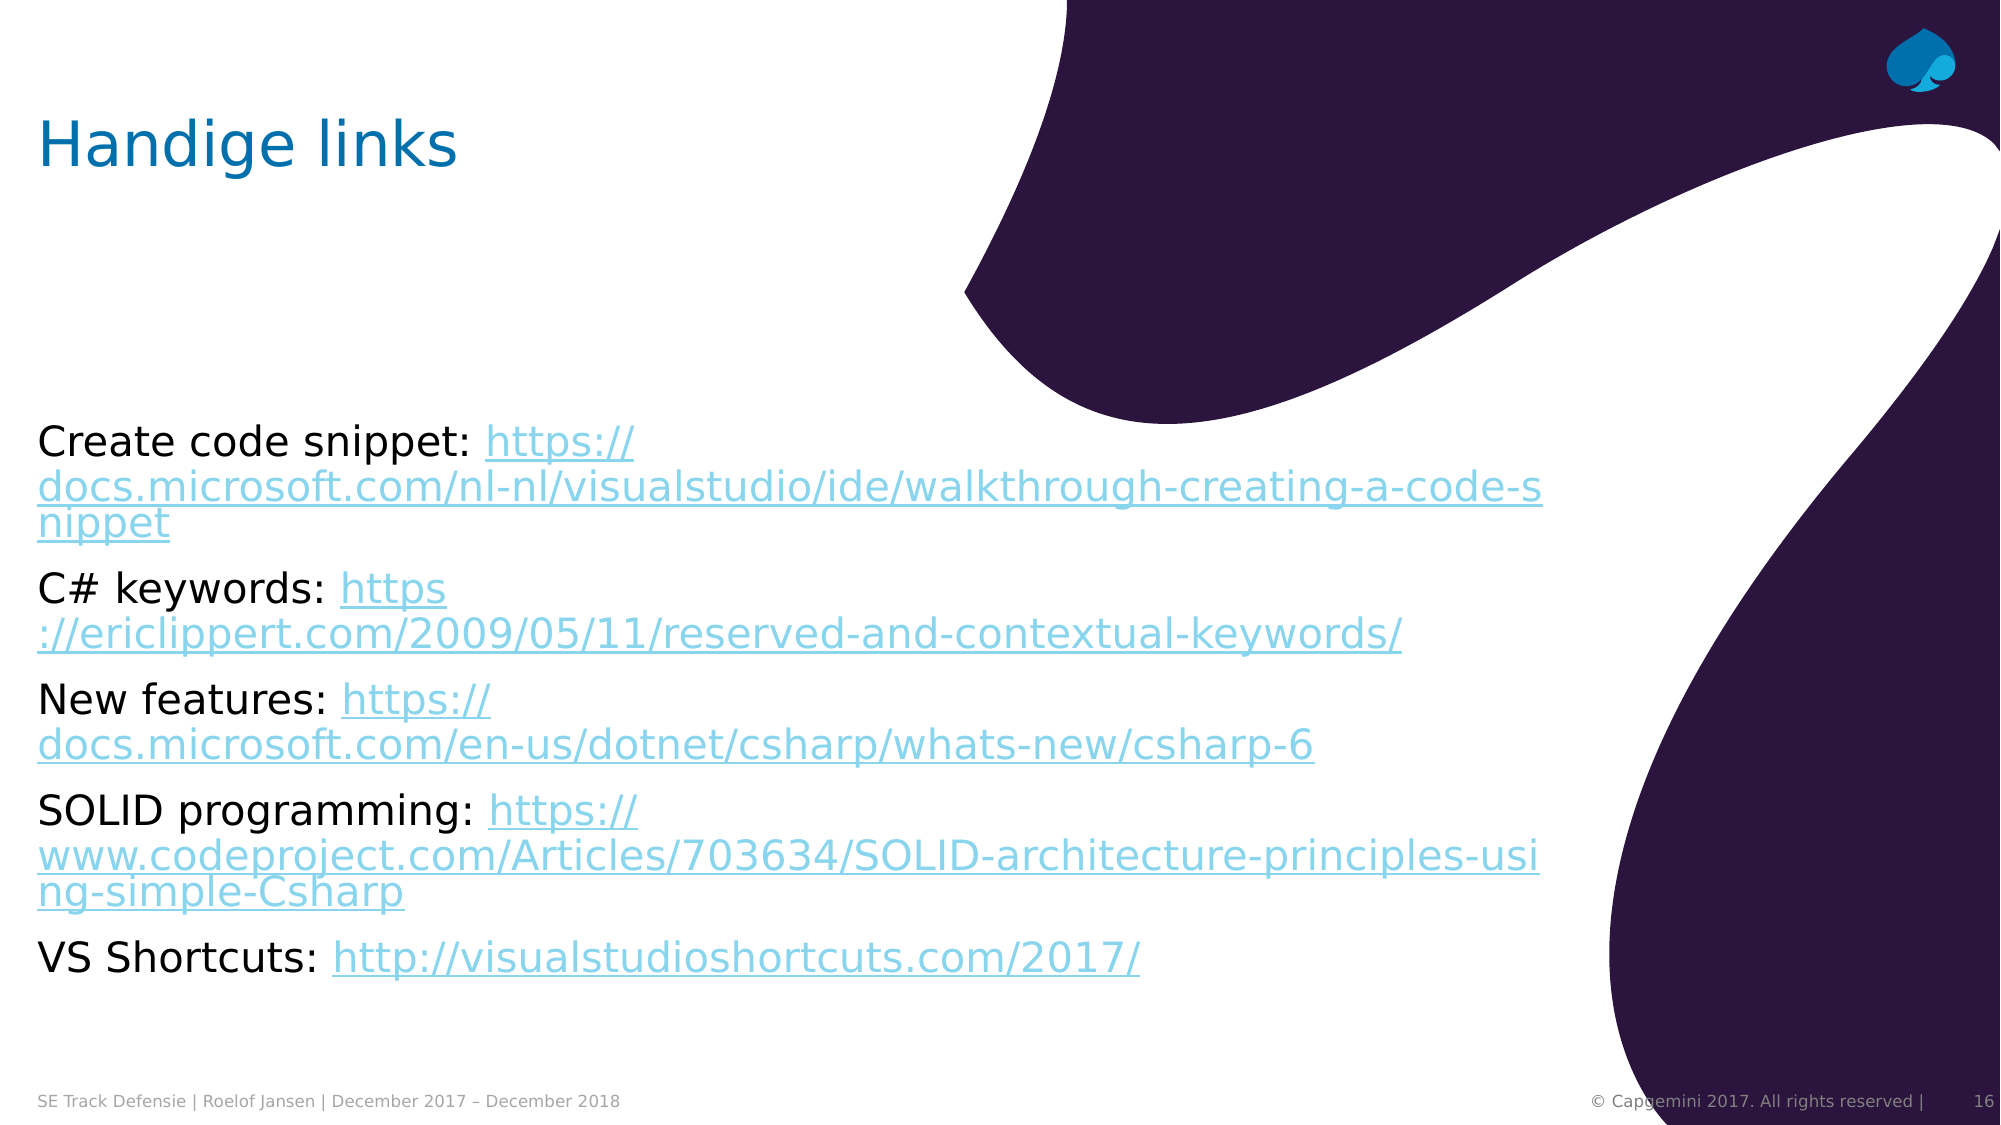

# Handige links
Create code snippet: https://docs.microsoft.com/nl-nl/visualstudio/ide/walkthrough-creating-a-code-snippet
C# keywords: https://ericlippert.com/2009/05/11/reserved-and-contextual-keywords/
New features: https://docs.microsoft.com/en-us/dotnet/csharp/whats-new/csharp-6
SOLID programming: https://www.codeproject.com/Articles/703634/SOLID-architecture-principles-using-simple-Csharp
VS Shortcuts: http://visualstudioshortcuts.com/2017/